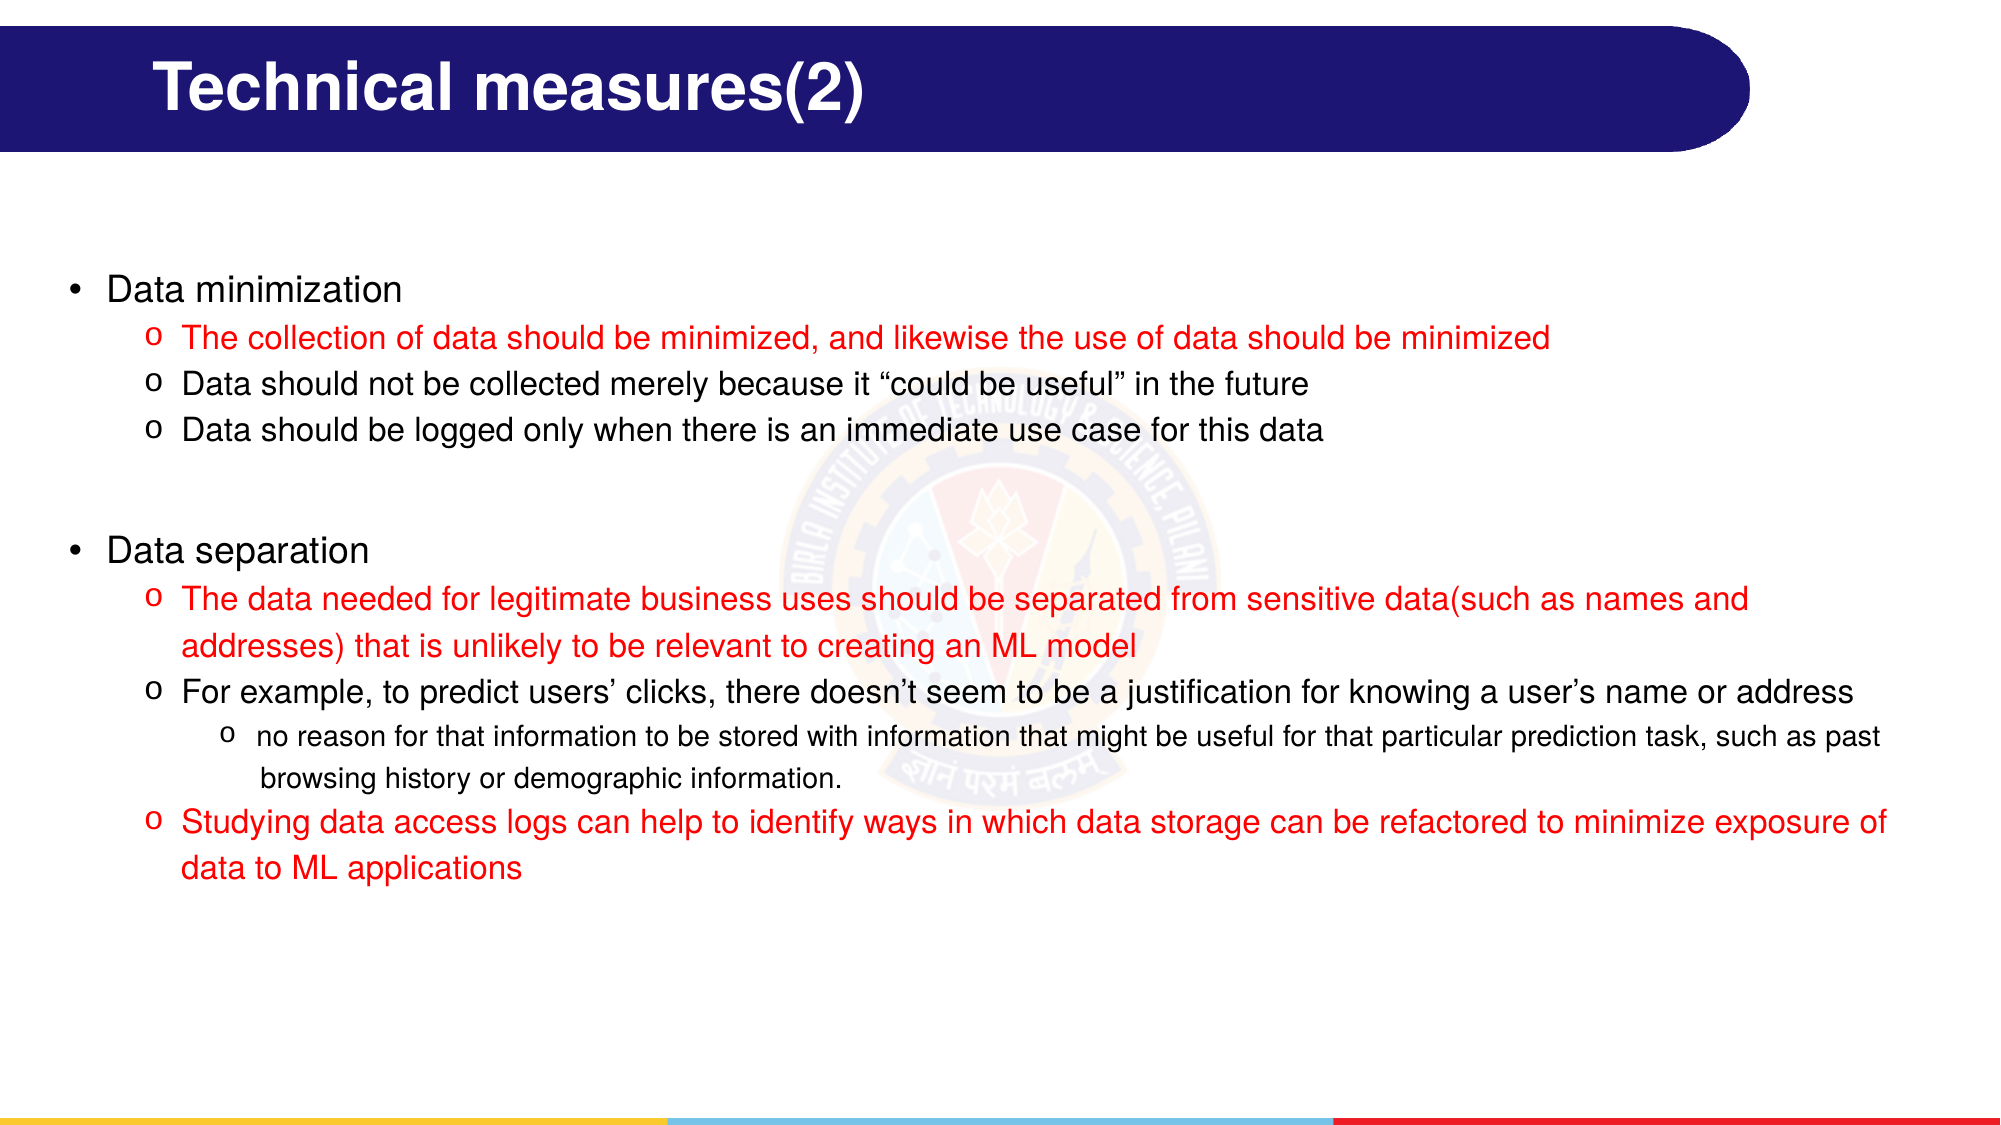

# Technical measures(2)

Data minimization
The collection of data should be minimized, and likewise the use of data should be minimized
Data should not be collected merely because it “could be useful” in the future
Data should be logged only when there is an immediate use case for this data

Data separation
The data needed for legitimate business uses should be separated from sensitive data(such as names and
    addresses) that is unlikely to be relevant to creating an ML model
For example, to predict users’ clicks, there doesn’t seem to be a justification for knowing a user’s name or address
no reason for that information to be stored with information that might be useful for that particular prediction task, such as past
     browsing history or demographic information.
Studying data access logs can help to identify ways in which data storage can be refactored to minimize exposure of
    data to ML applications